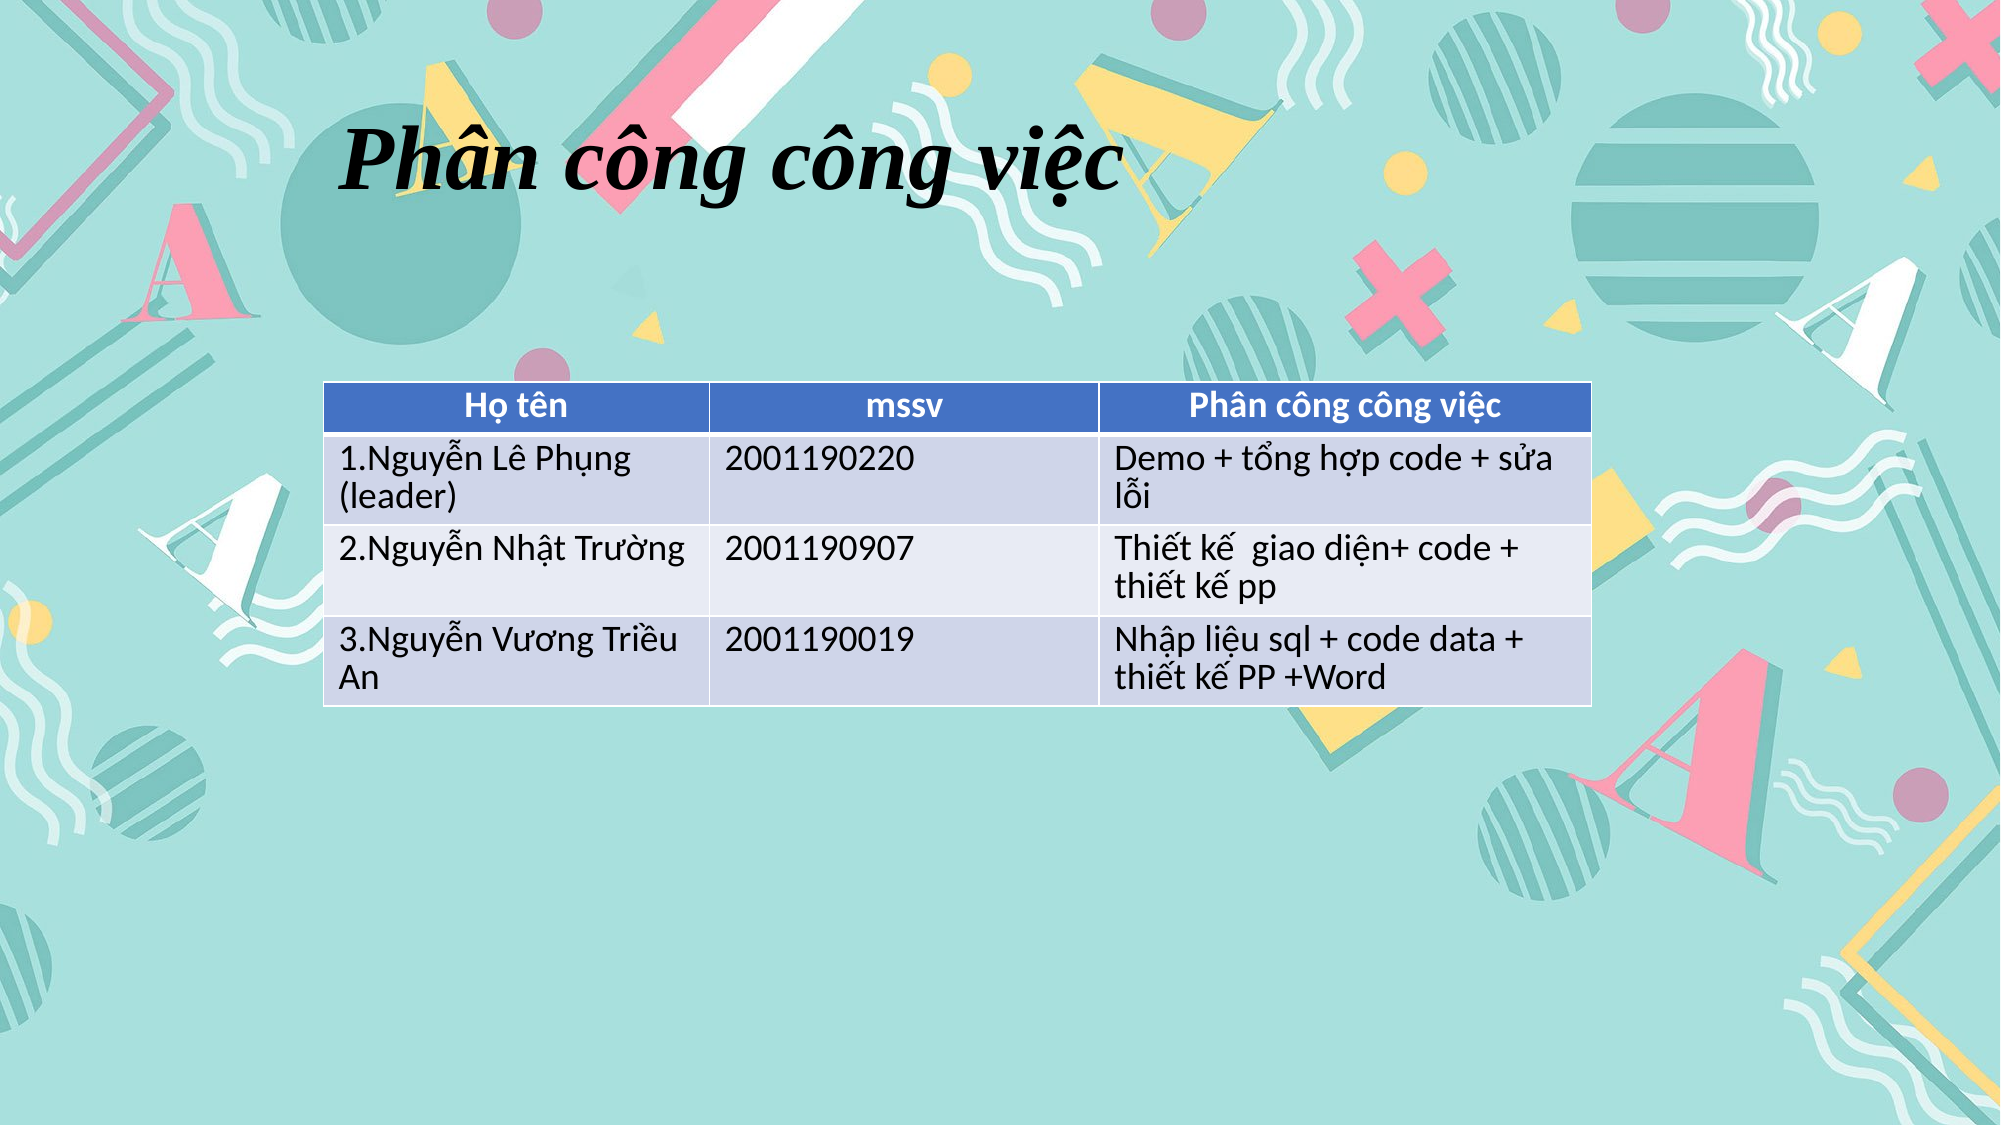

Phân công công việc
| Họ tên | mssv | Phân công công việc |
| --- | --- | --- |
| 1.Nguyễn Lê Phụng (leader) | 2001190220 | Demo + tổng hợp code + sửa lỗi |
| 2.Nguyễn Nhật Trường | 2001190907 | Thiết kế giao diện+ code + thiết kế pp |
| 3.Nguyễn Vương Triều An | 2001190019 | Nhập liệu sql + code data + thiết kế PP +Word |